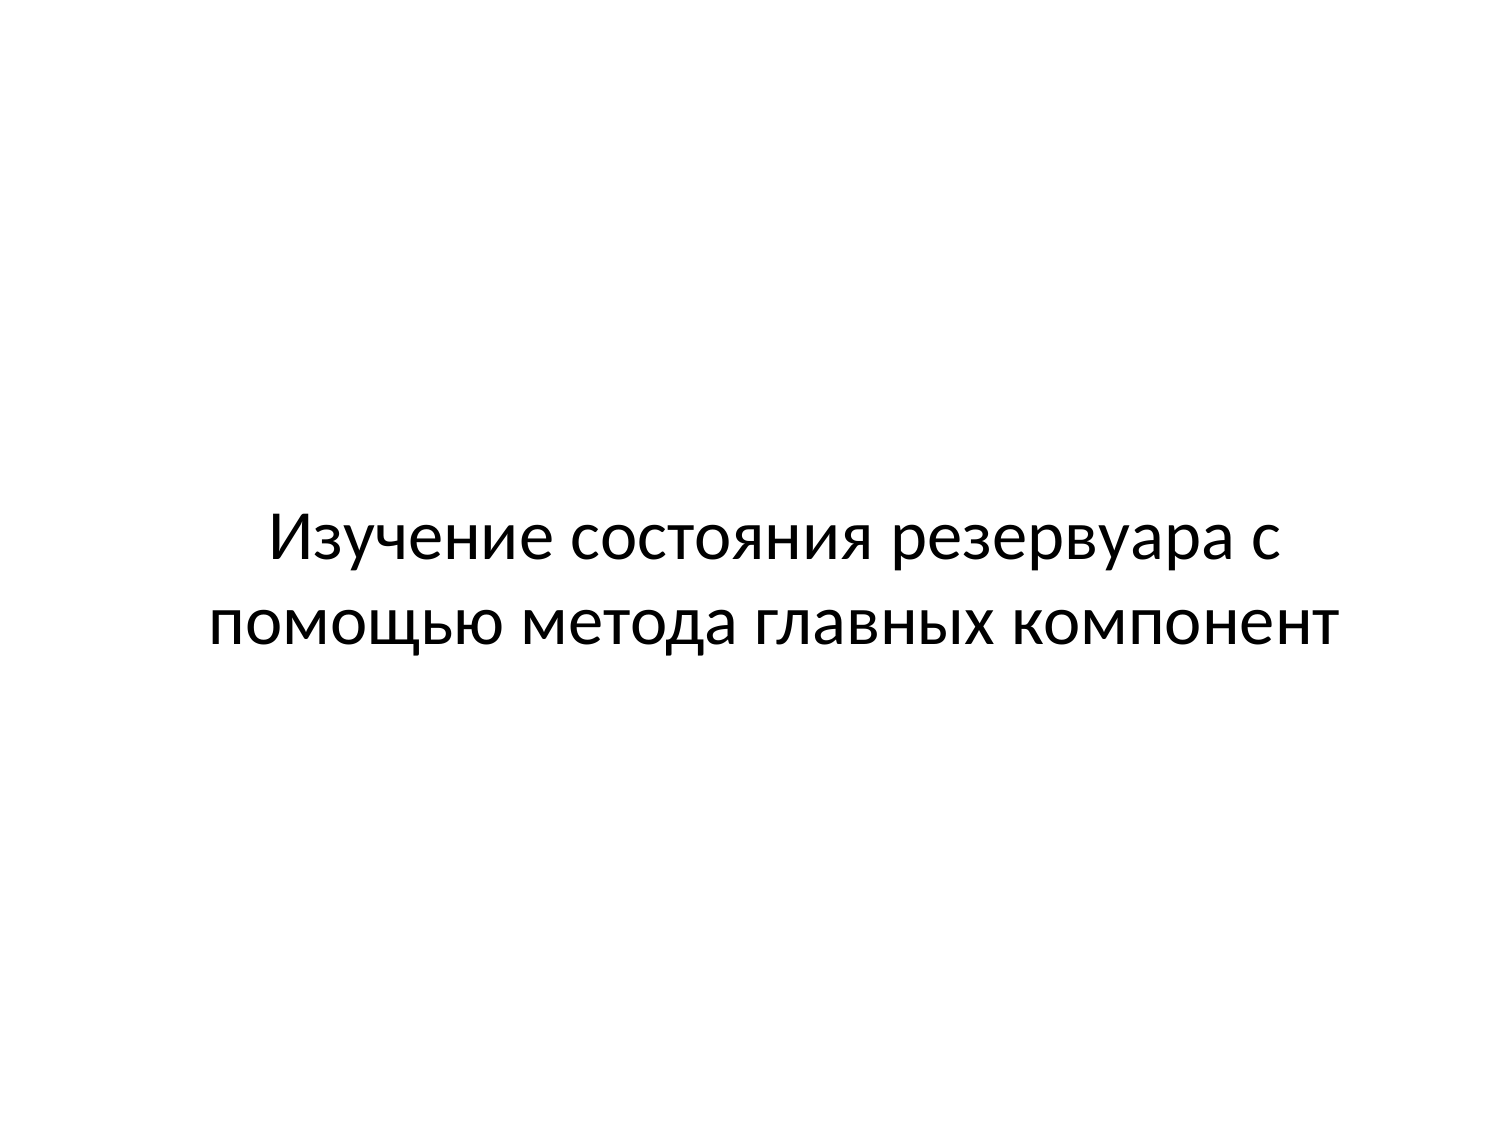

# Изучение состояния резервуара с помощью метода главных компонент